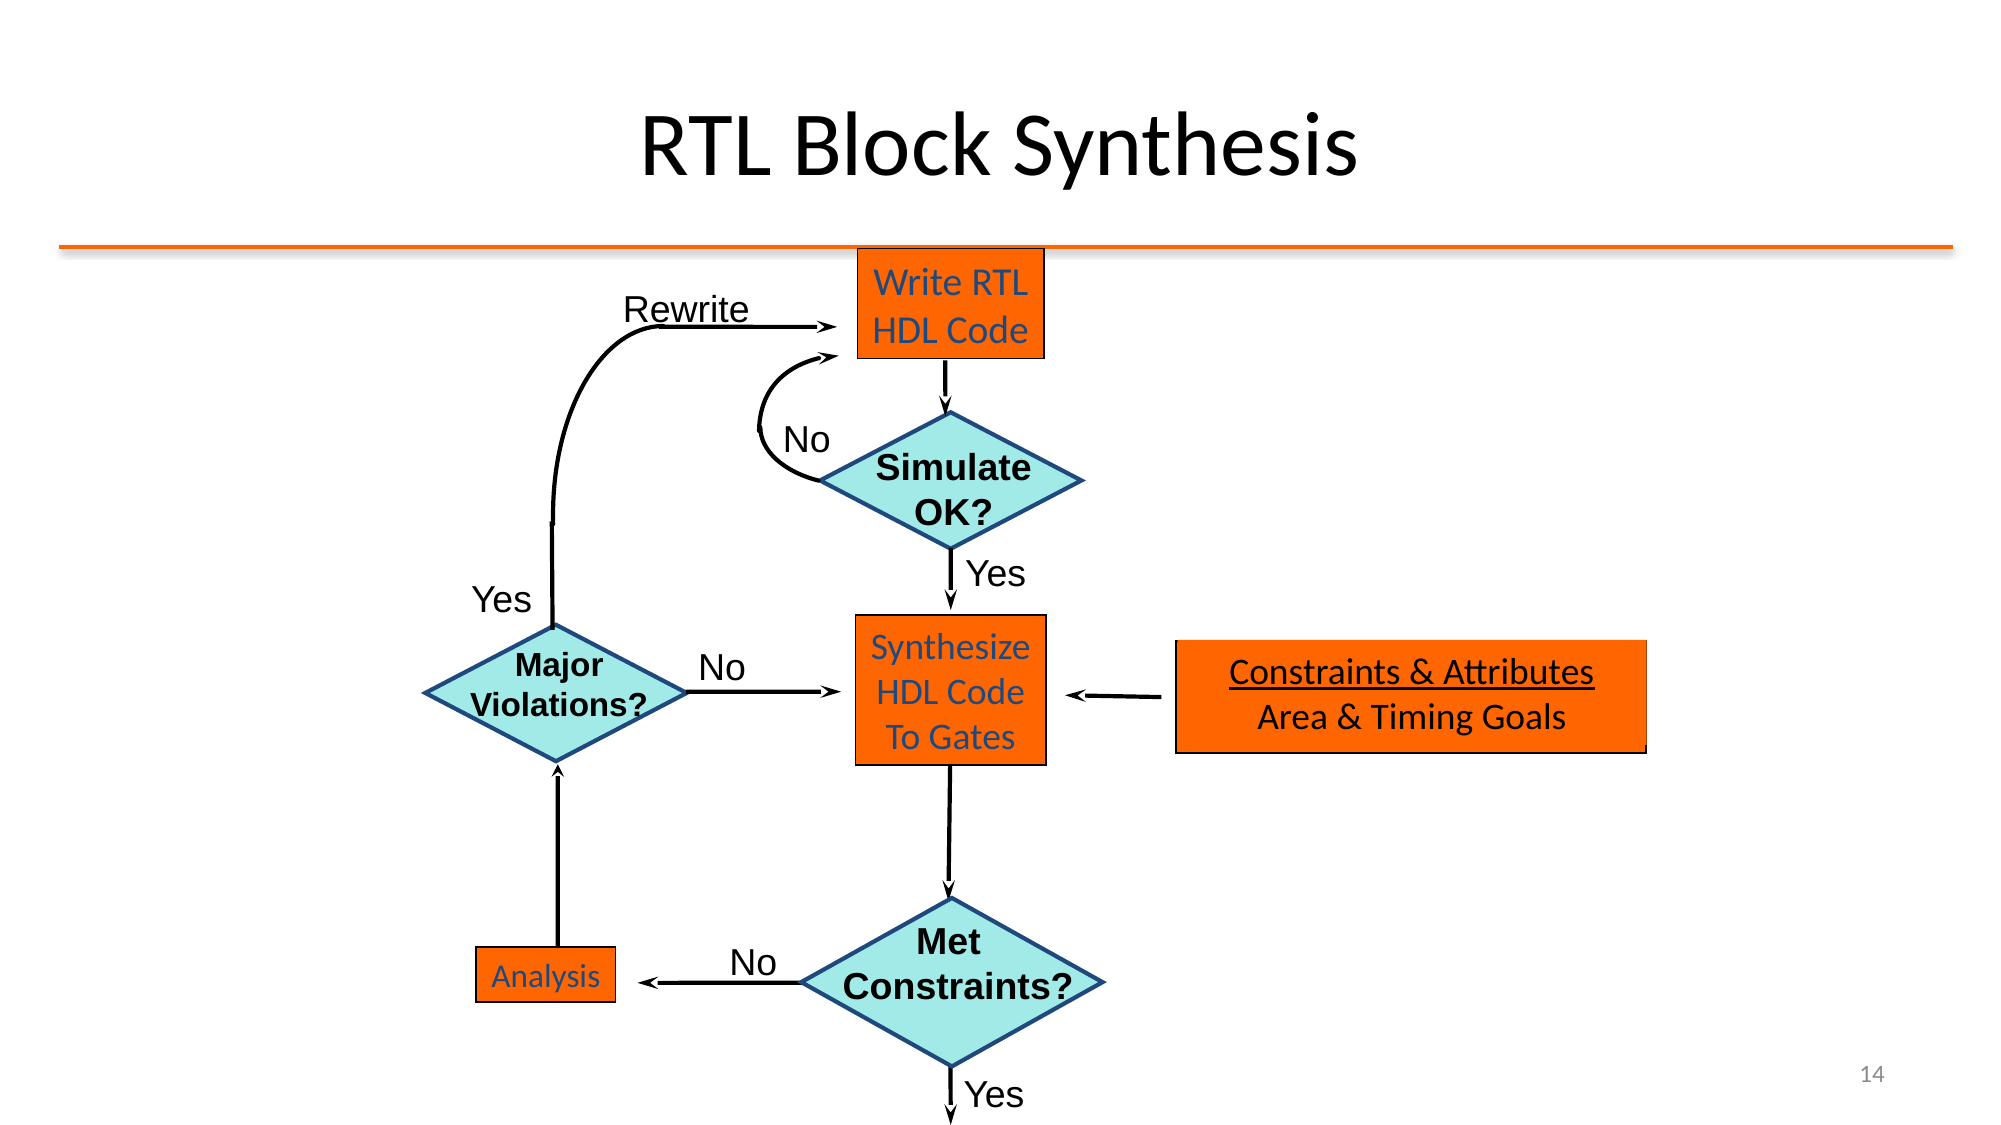

# RTL Block Synthesis
Write RTL
HDL Code
Rewrite

No

Simulate
OK?

Yes

Yes
Synthesize
HDL Code
To Gates

No
Major
Violations?
Constraints & Attributes
Area & Timing Goals

       Met
Constraints?
No
Analysis

14
Yes